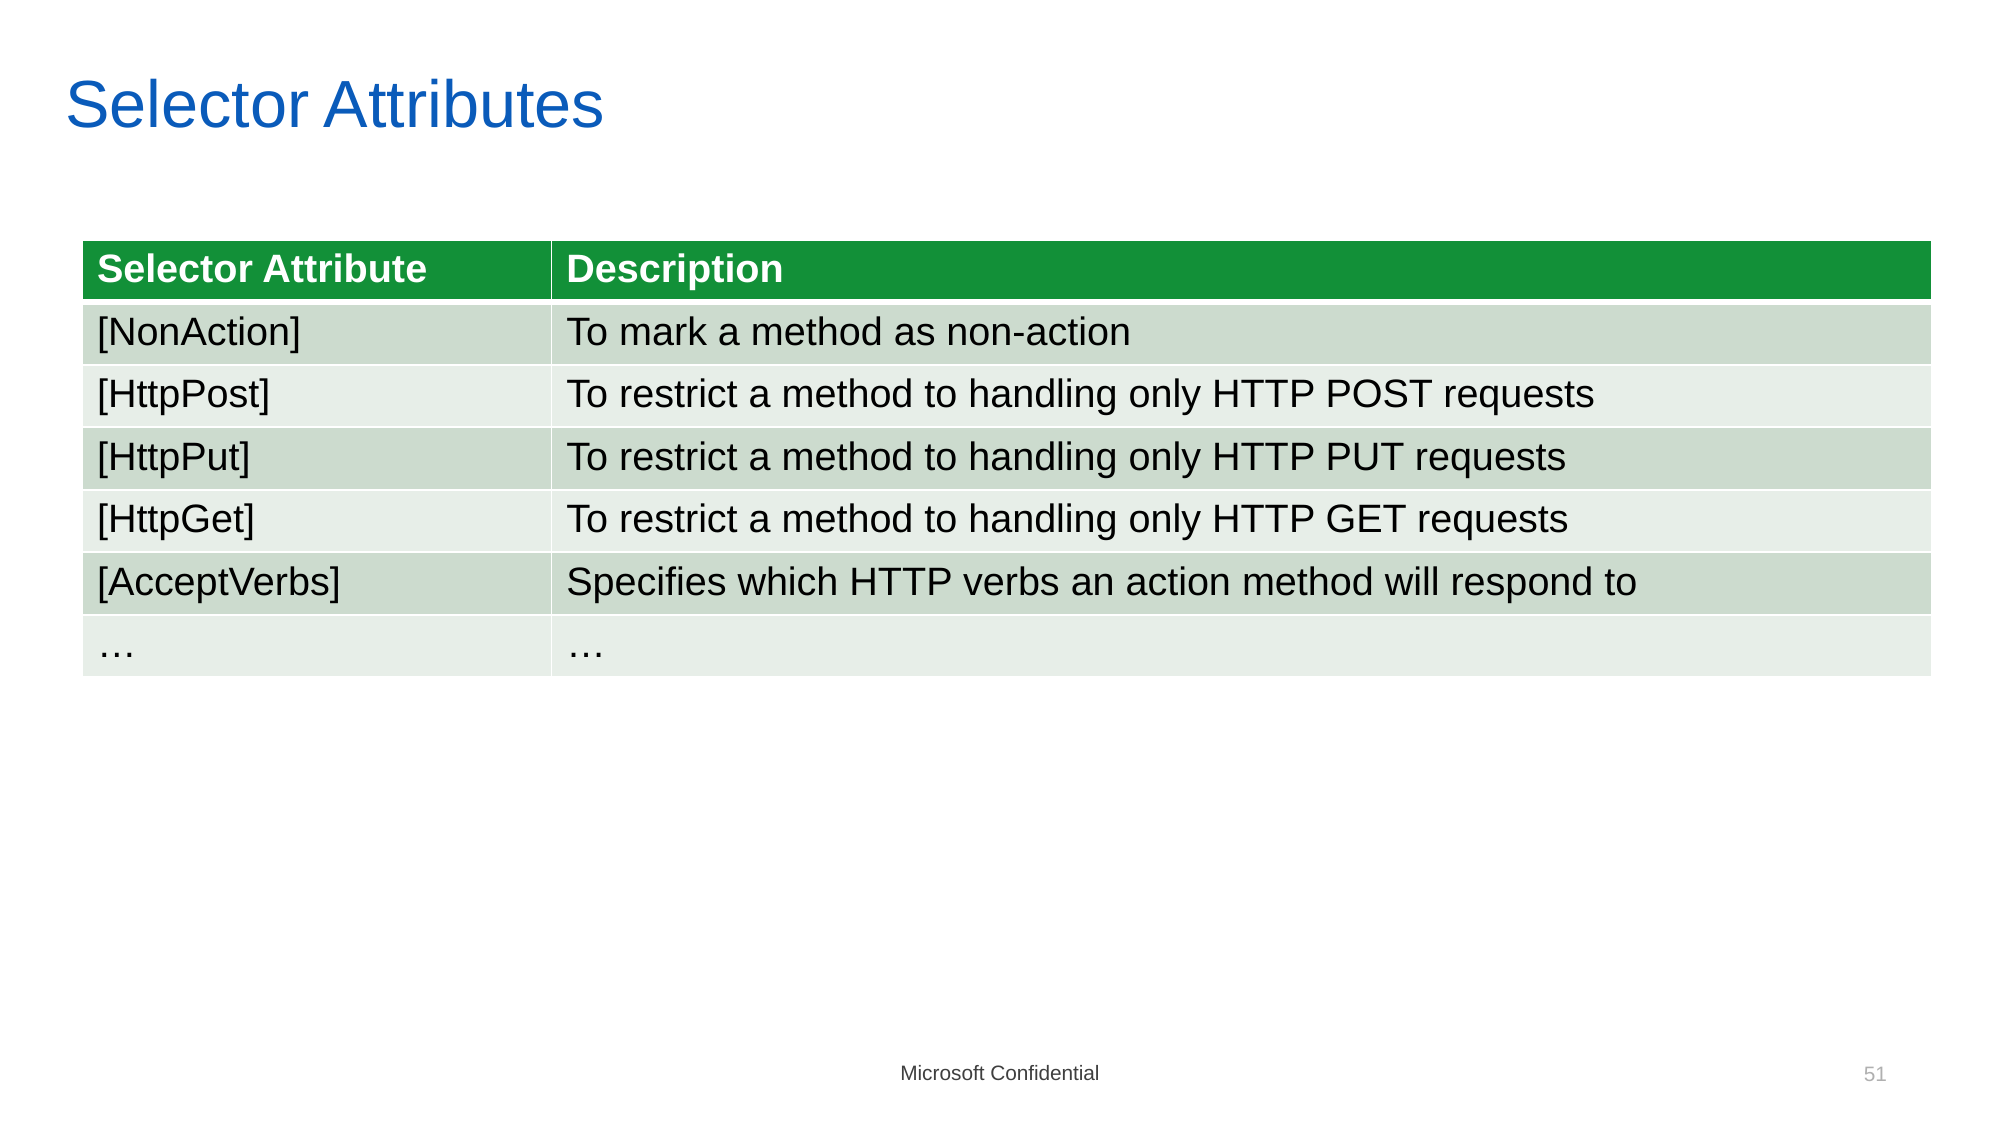

# Selector Attributes
| Selector Attribute | Description |
| --- | --- |
| [NonAction] | To mark a method as non-action |
| [HttpPost] | To restrict a method to handling only HTTP POST requests |
| [HttpPut] | To restrict a method to handling only HTTP PUT requests |
| [HttpGet] | To restrict a method to handling only HTTP GET requests |
| [AcceptVerbs] | Specifies which HTTP verbs an action method will respond to |
| … | … |
51